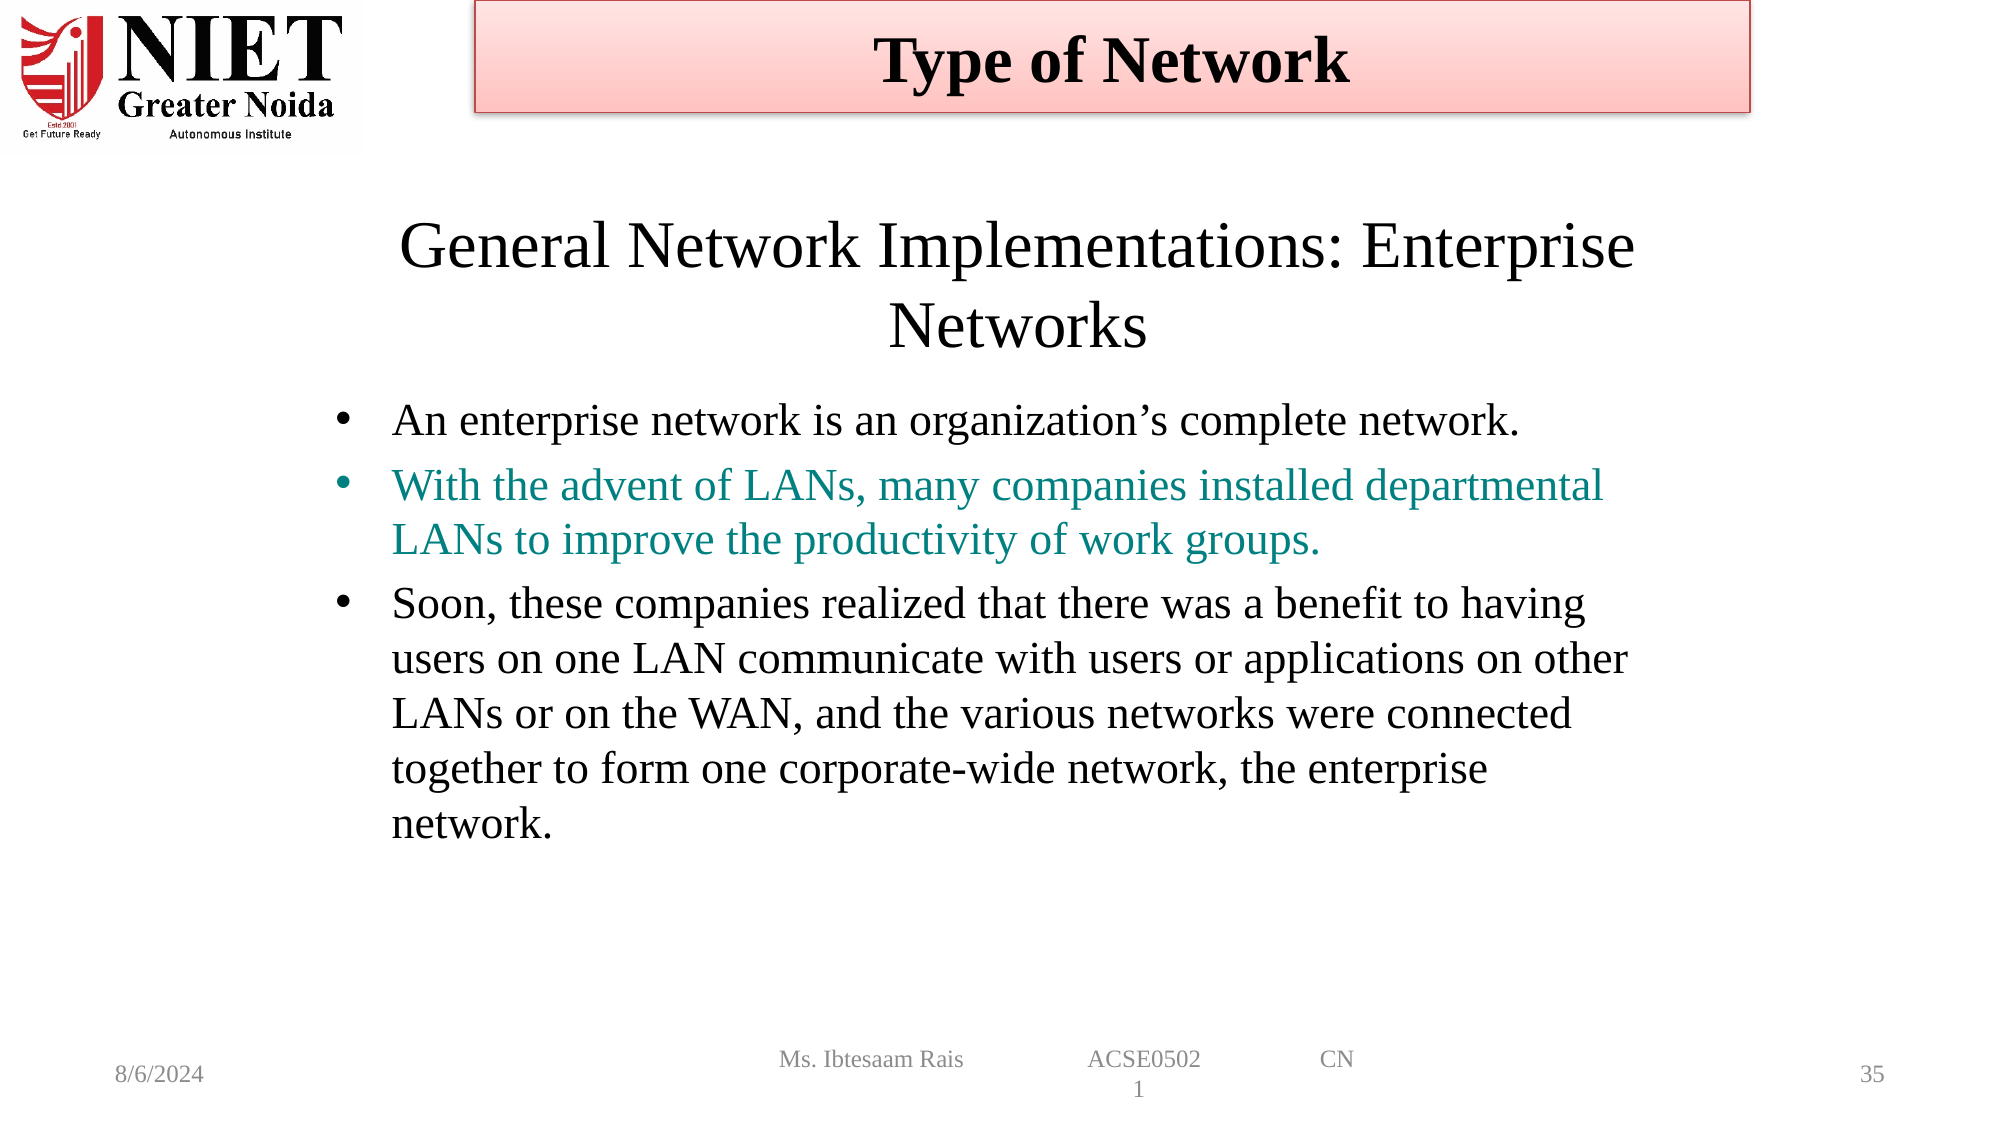

Type of Network
# General Network Implementations: Enterprise Networks
An enterprise network is an organization’s complete network.
With the advent of LANs, many companies installed departmental LANs to improve the productivity of work groups.
Soon, these companies realized that there was a benefit to having users on one LAN communicate with users or applications on other LANs or on the WAN, and the various networks were connected together to form one corporate-wide network, the enterprise network.
8/6/2024
35
Ms. Ibtesaam Rais                    ACSE0502                   CN                        1